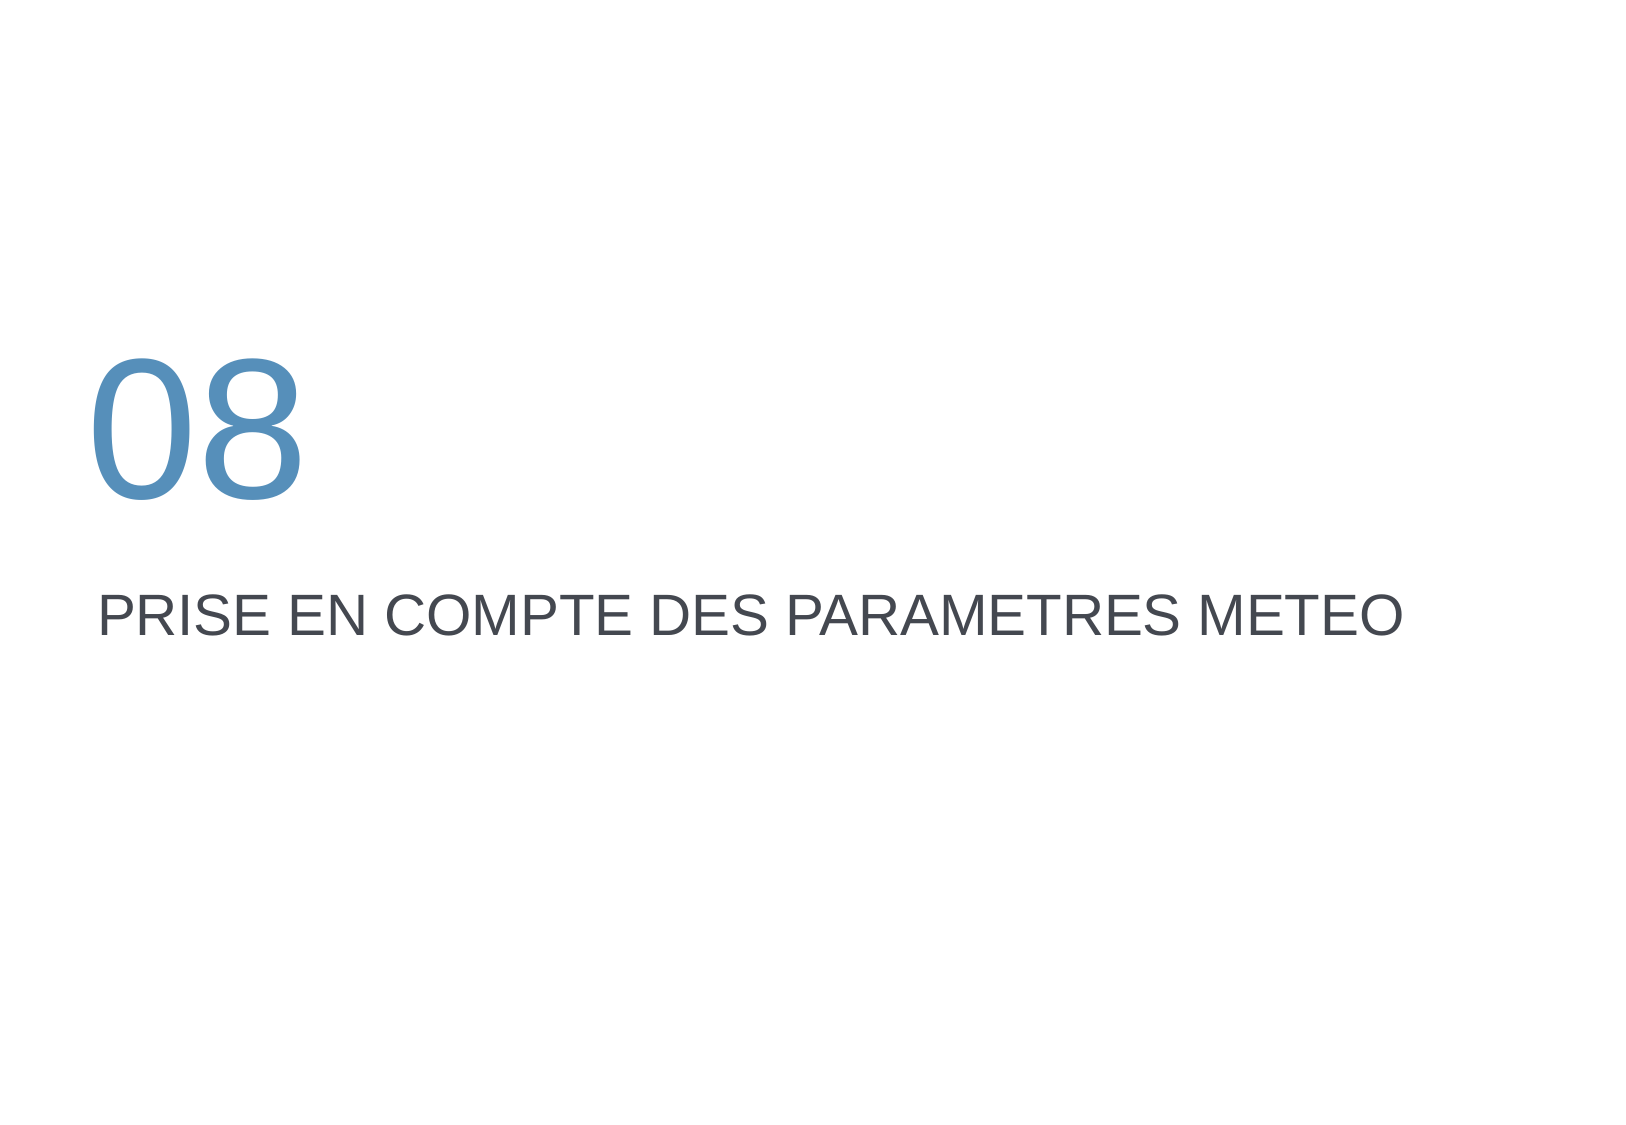

08
Prise en compte des parametres meteo